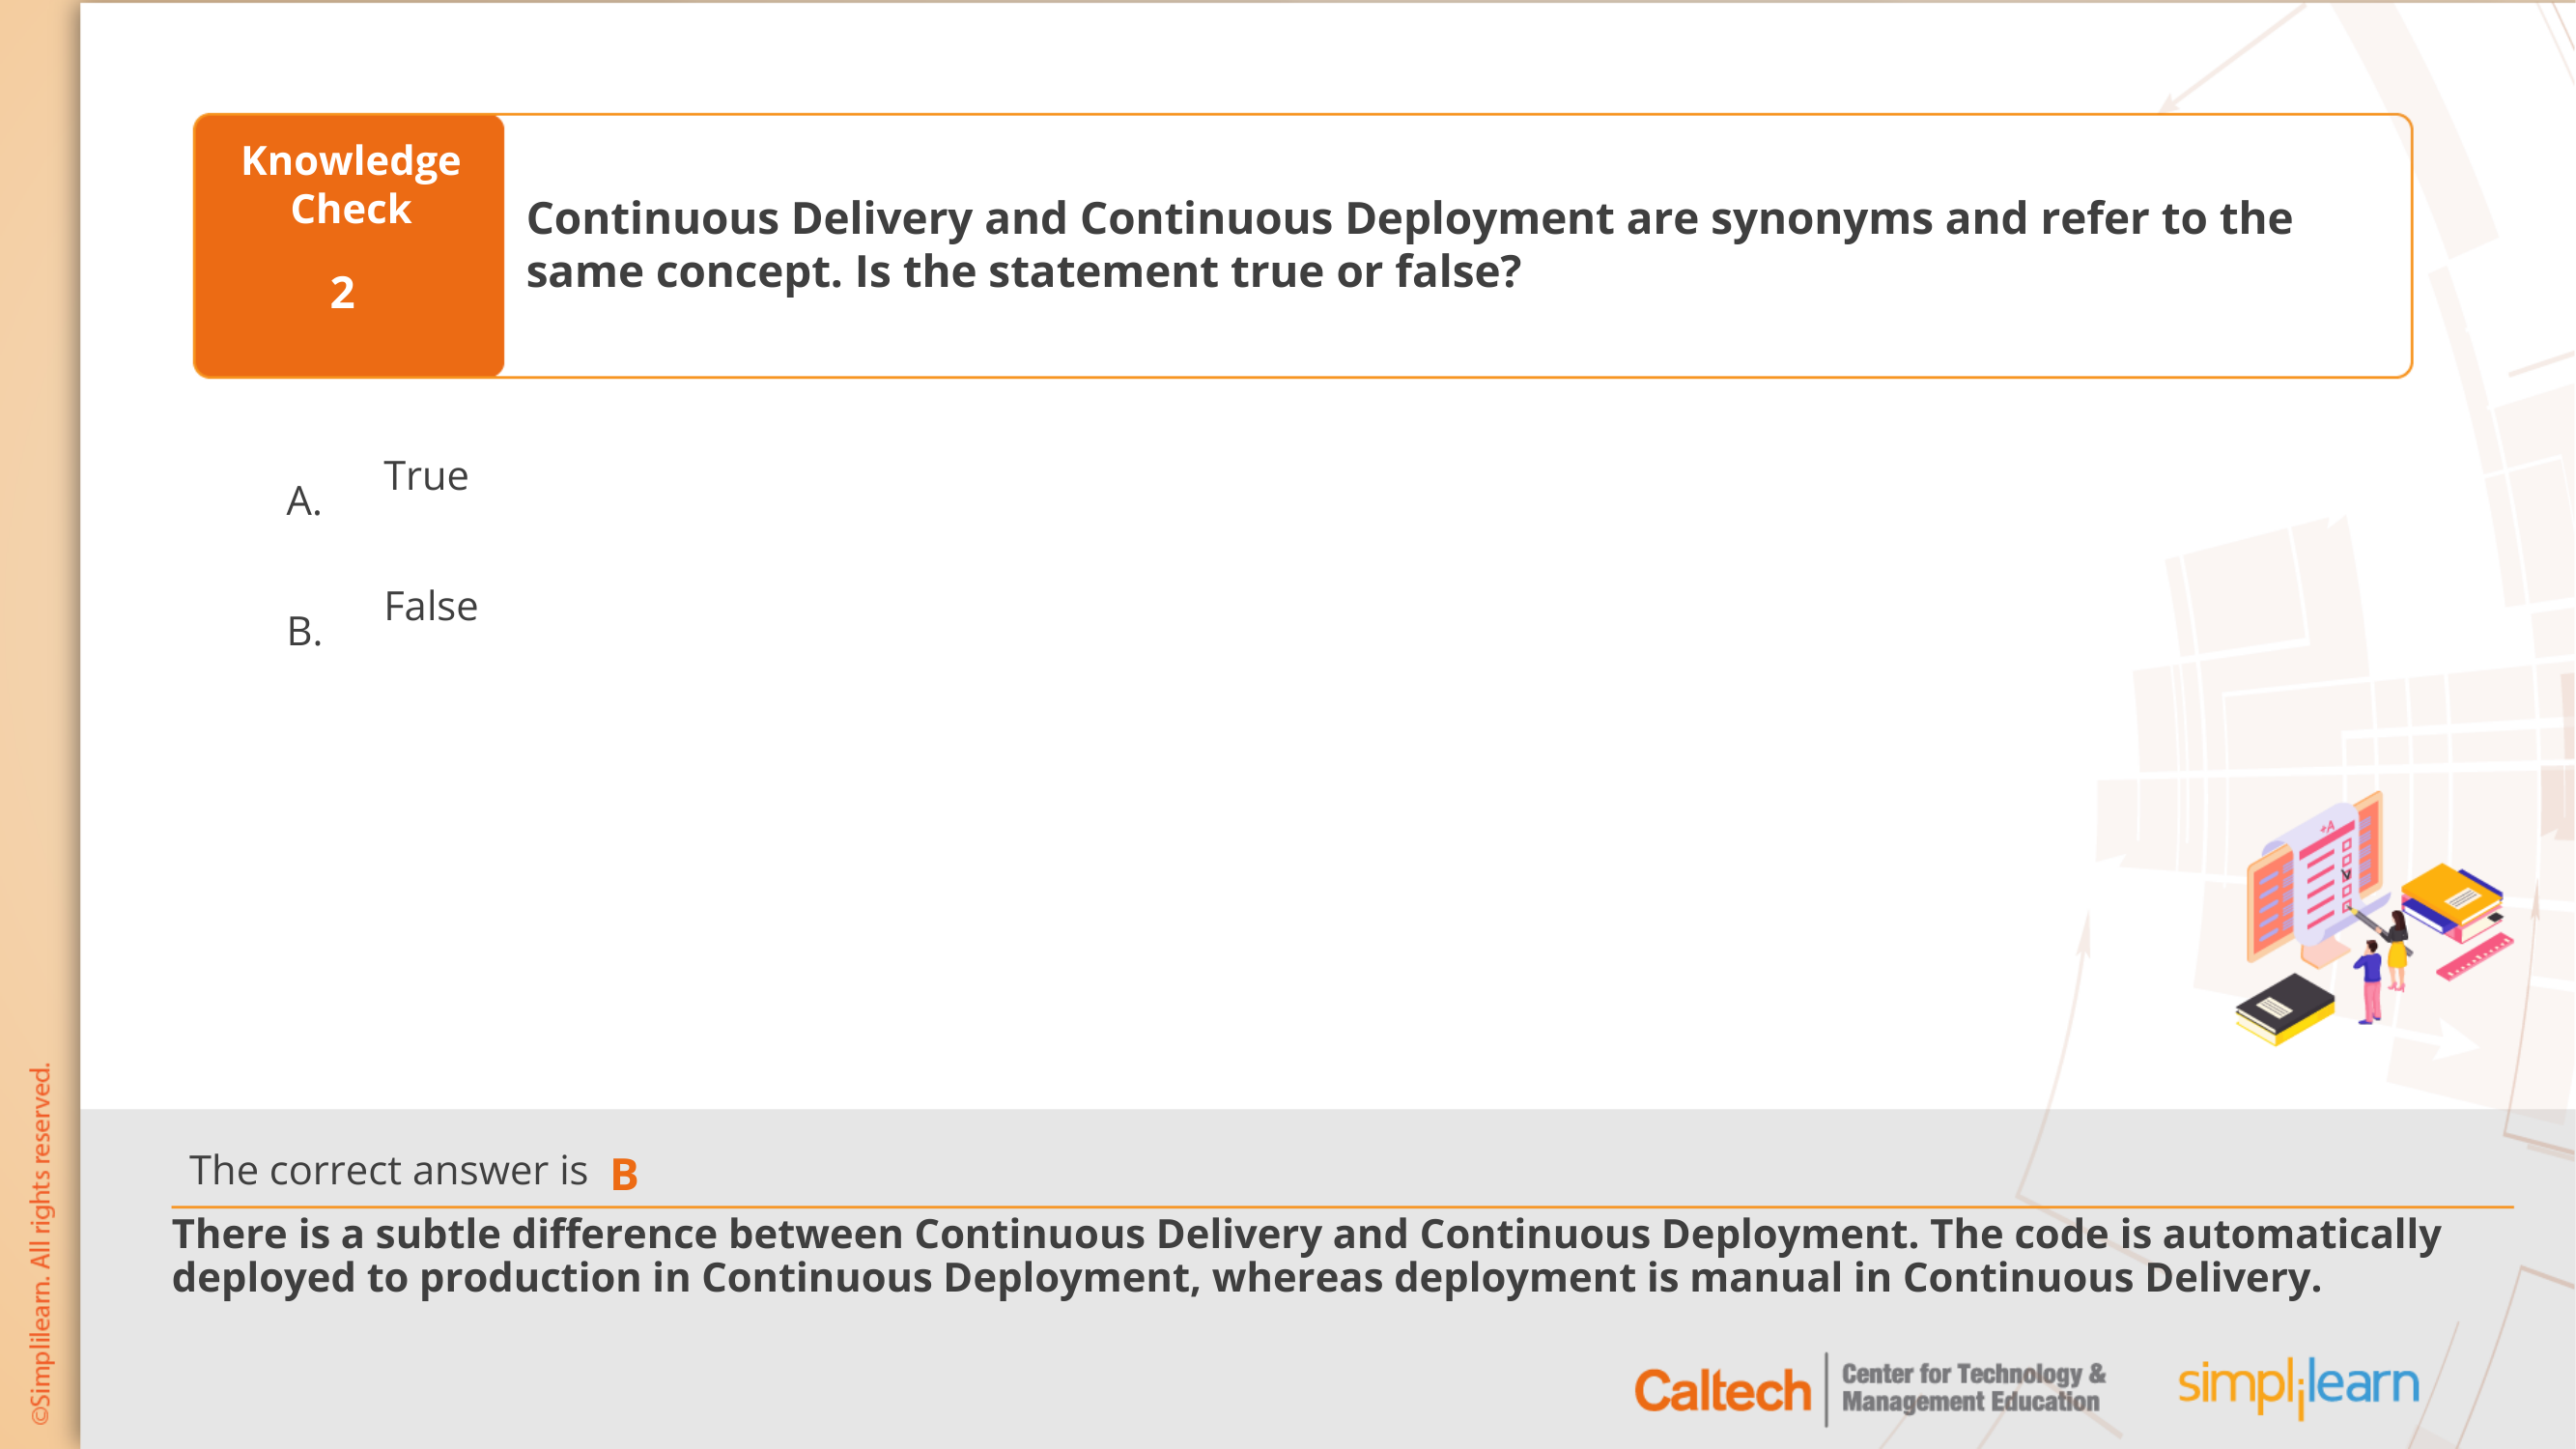

Continuous Delivery and Continuous Deployment are synonyms and refer to the same concept. Is the statement true or false?
2
True
False
B
There is a subtle difference between Continuous Delivery and Continuous Deployment. The code is automatically deployed to production in Continuous Deployment, whereas deployment is manual in Continuous Delivery.